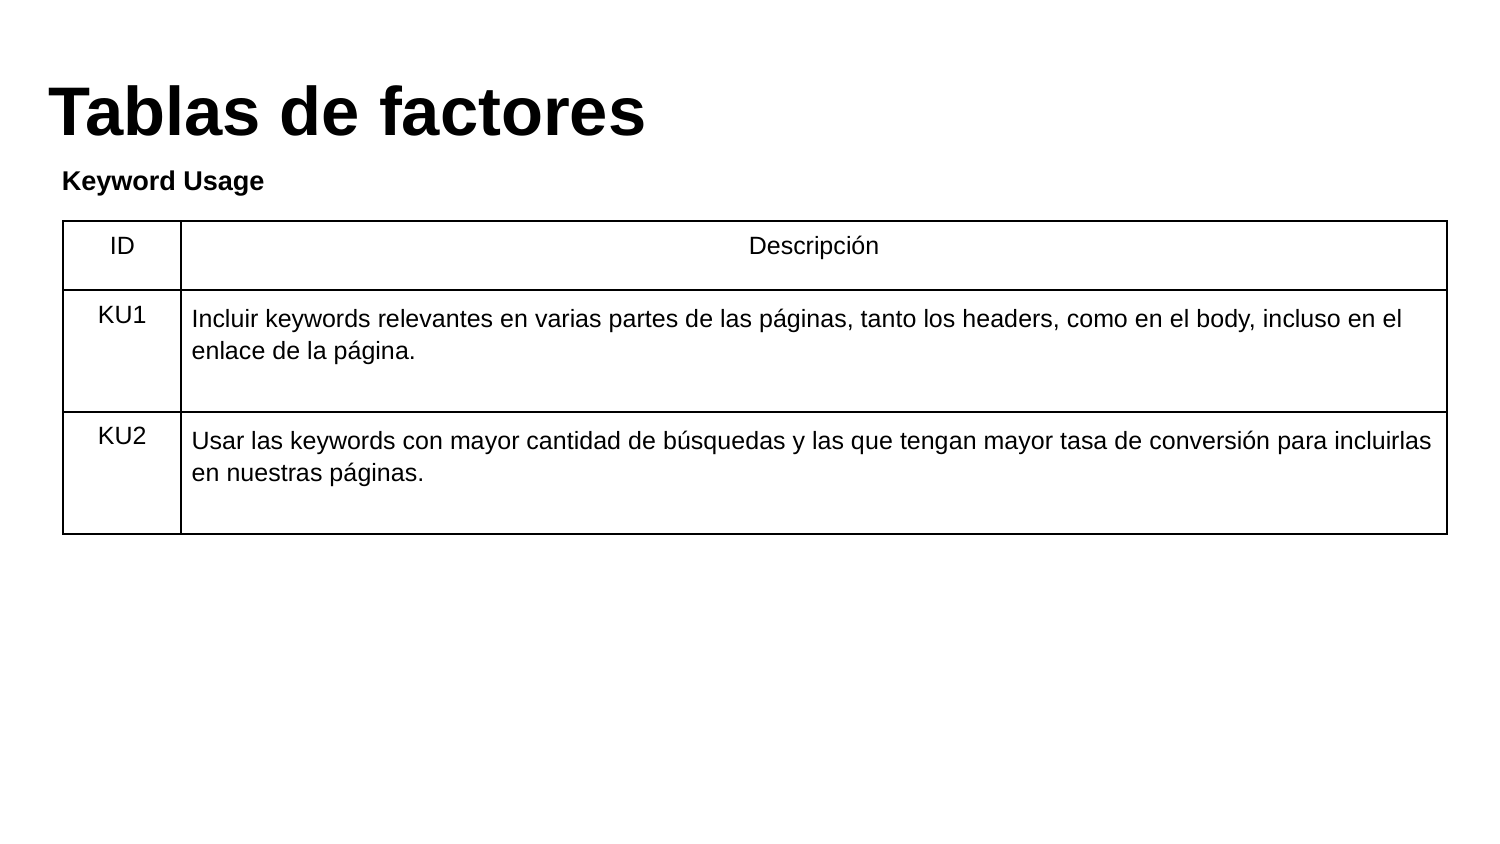

Tablas de factores
Keyword Usage
| ID | Descripción |
| --- | --- |
| KU1 | Incluir keywords relevantes en varias partes de las páginas, tanto los headers, como en el body, incluso en el enlace de la página. |
| KU2 | Usar las keywords con mayor cantidad de búsquedas y las que tengan mayor tasa de conversión para incluirlas en nuestras páginas. |